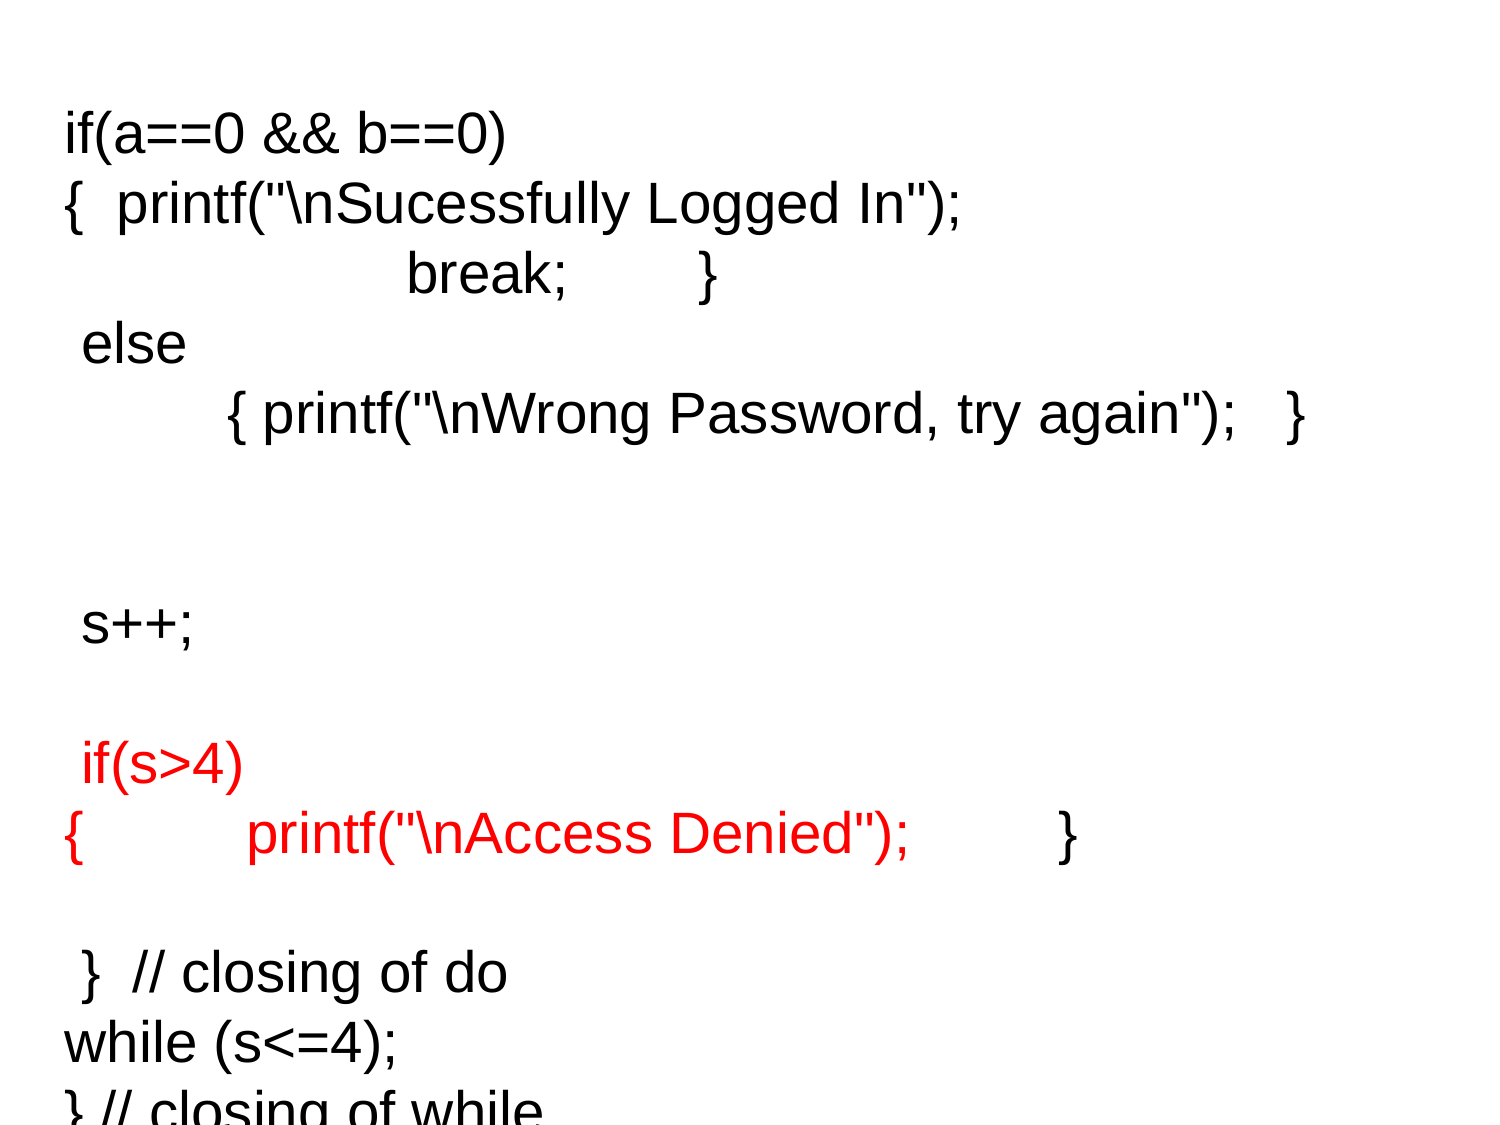

if(a==0 && b==0)
{  printf("\nSucessfully Logged In");
                     break;        }
 else
          { printf("\nWrong Password, try again");   }

 s++;

 if(s>4)
{          printf("\nAccess Denied");         }

 }  // closing of do
while (s<=4);
} // closing of while